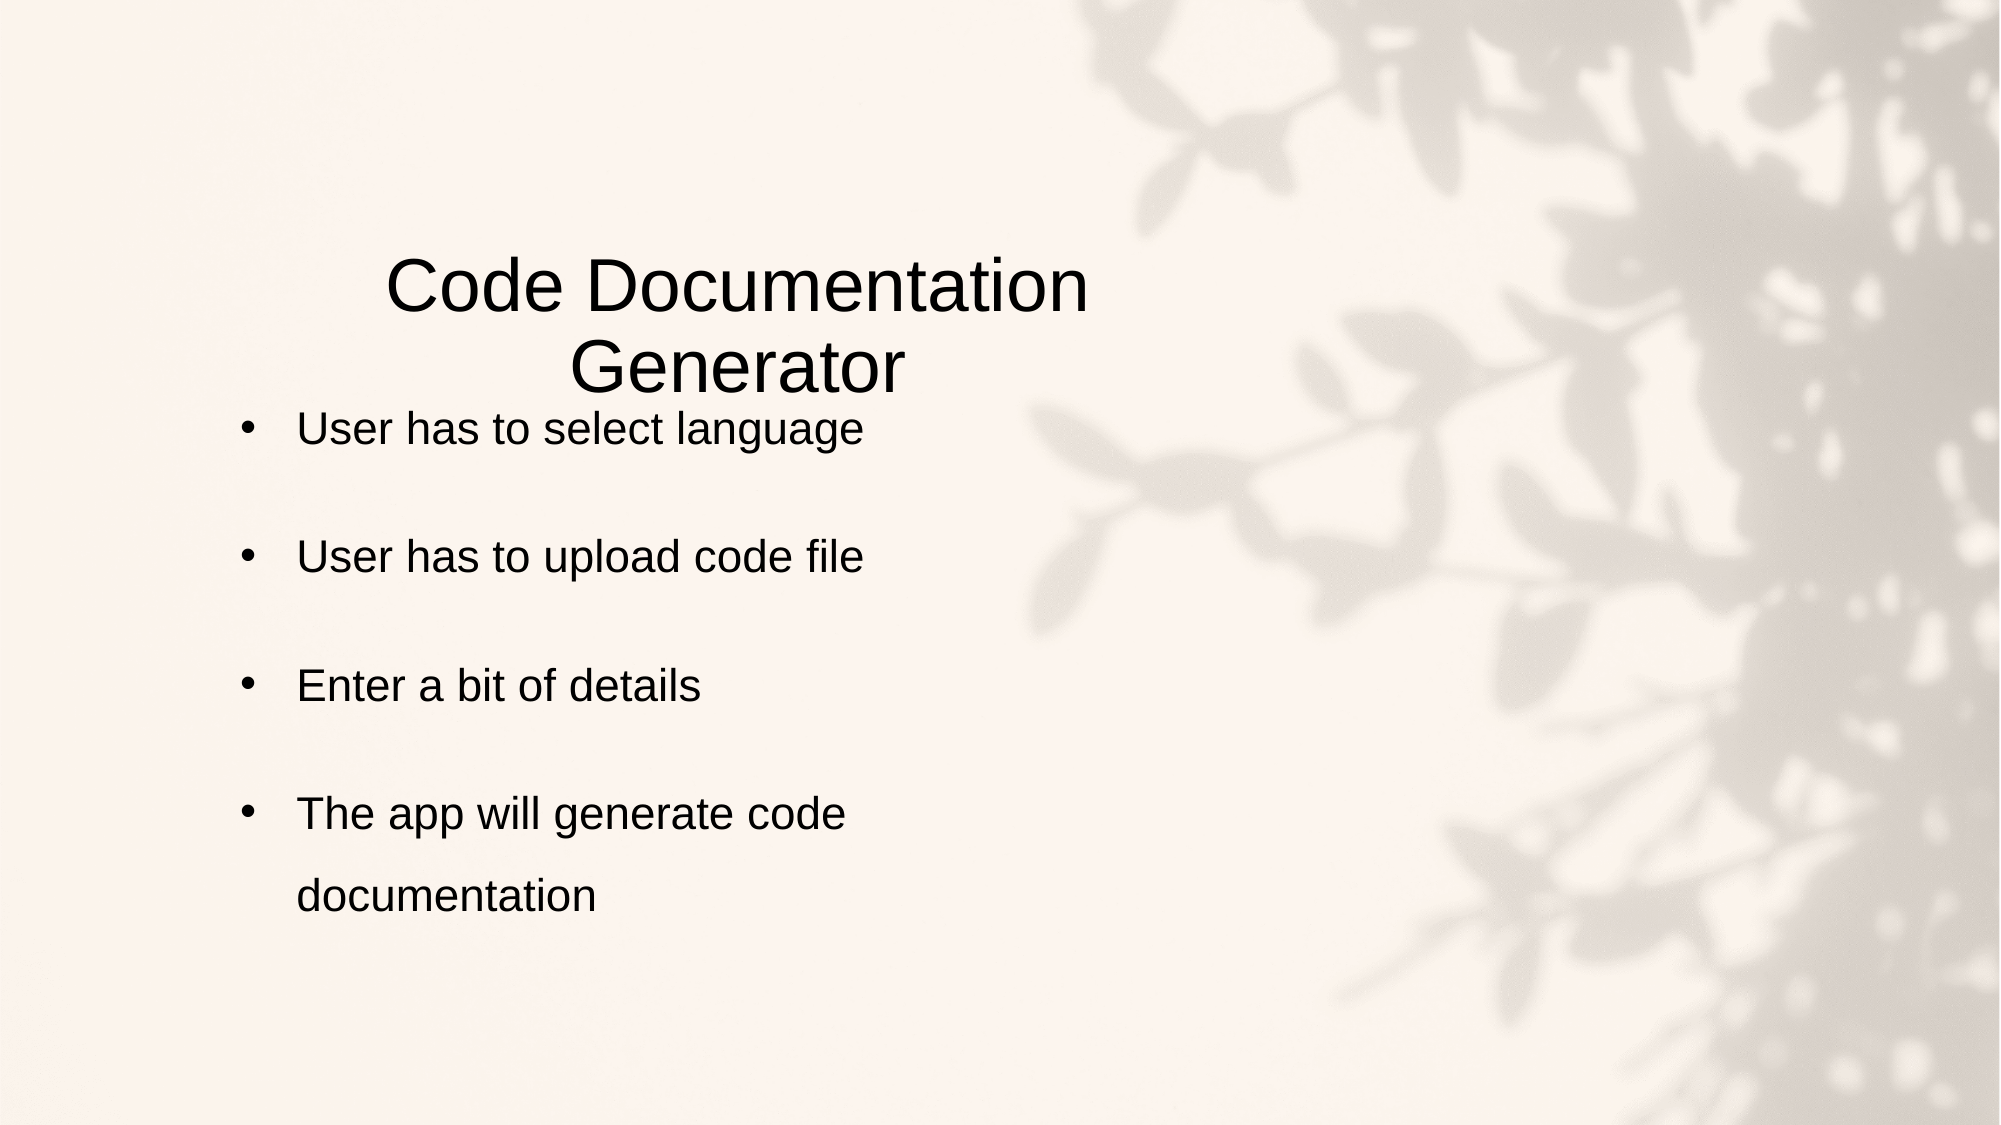

# Code Documentation Generator
User has to select language
User has to upload code file
Enter a bit of details
The app will generate code documentation